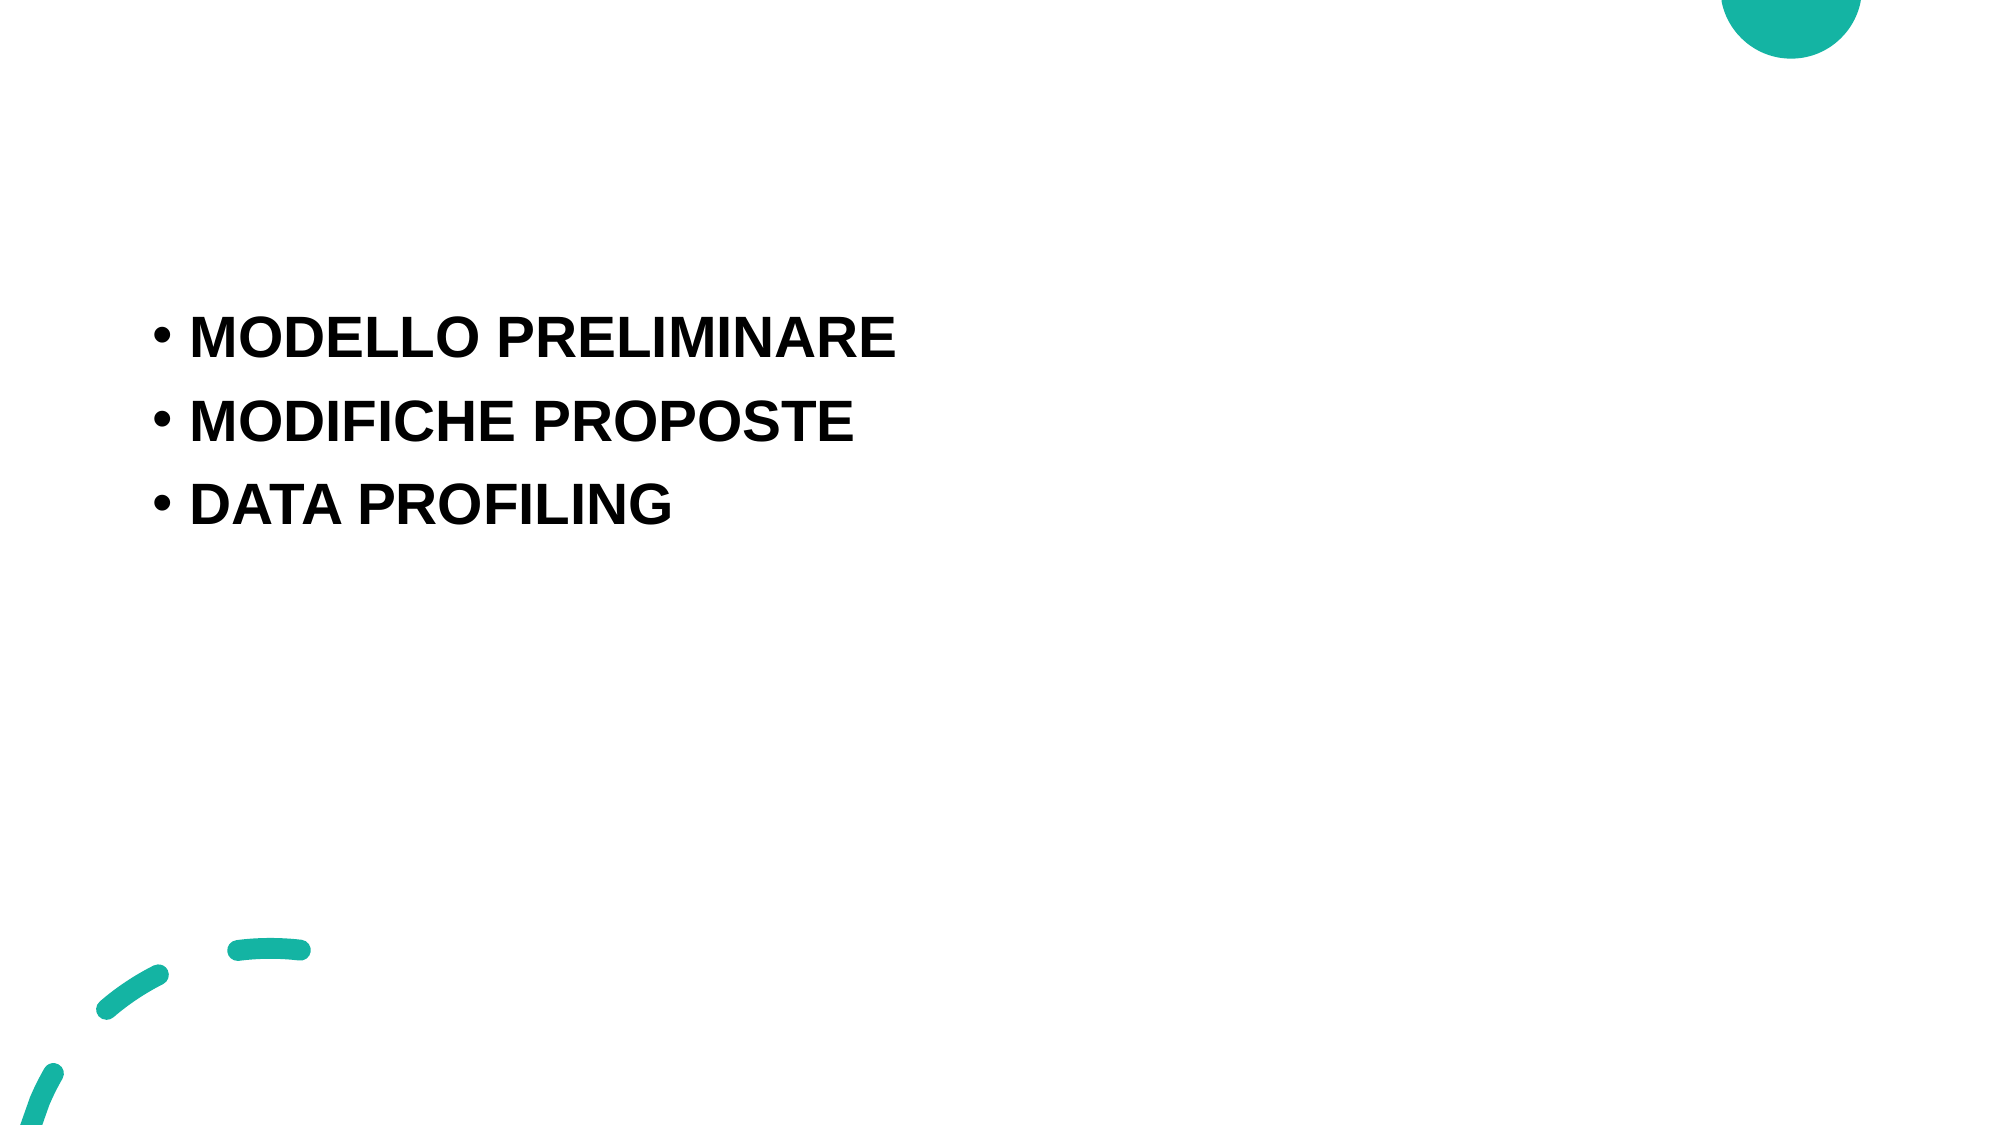

#
MODELLO PRELIMINARE
MODIFICHE PROPOSTE
DATA PROFILING